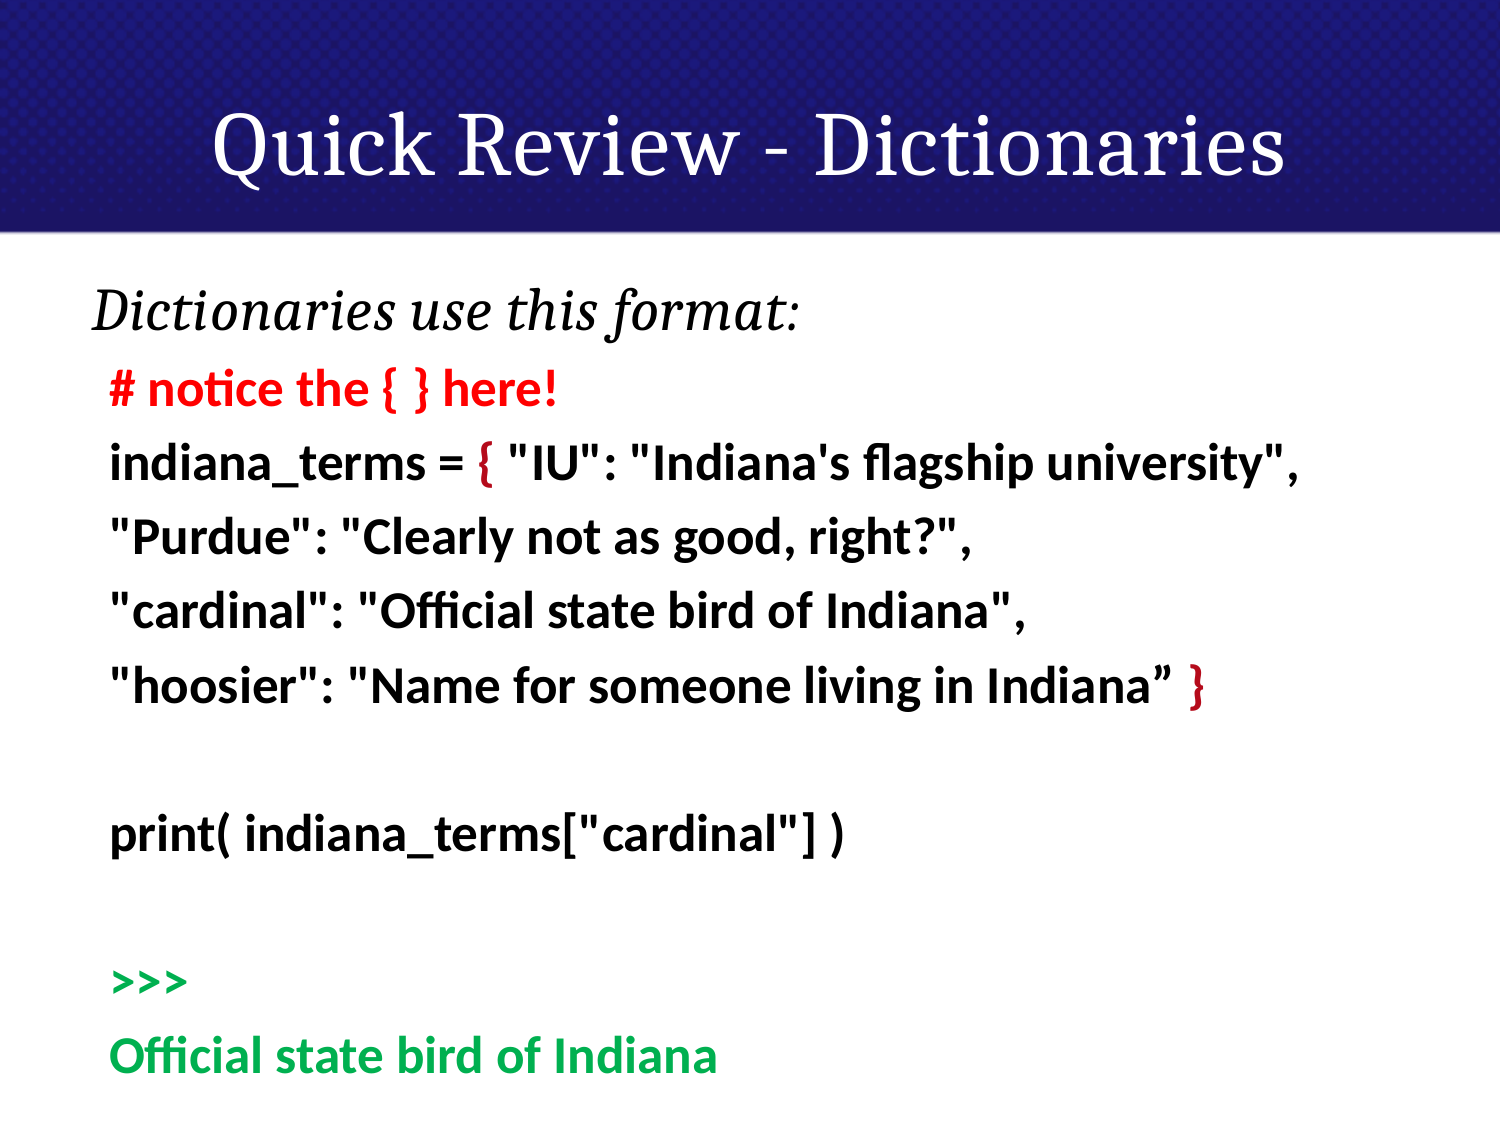

# Quick Review - Dictionaries
Dictionaries use this format:
# notice the { } here!
indiana_terms = { "IU": "Indiana's flagship university",
	"Purdue": "Clearly not as good, right?",
	"cardinal": "Official state bird of Indiana",
	"hoosier": "Name for someone living in Indiana” }

print( indiana_terms["cardinal"] )

>>>
Official state bird of Indiana